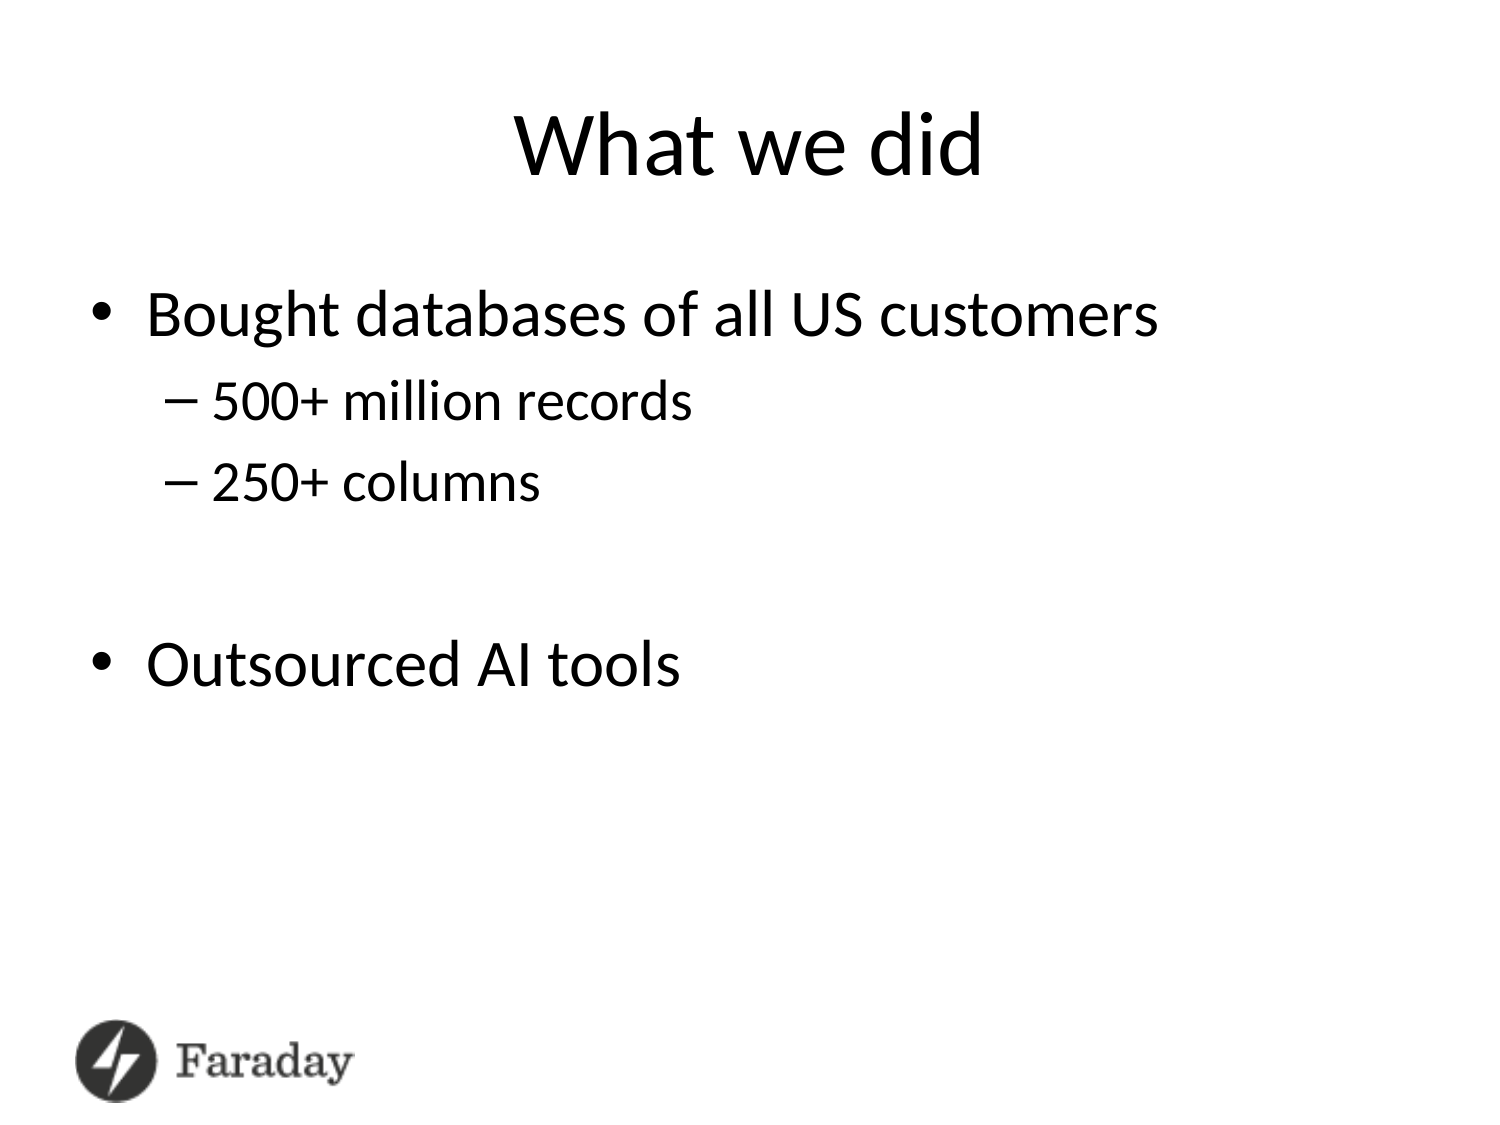

# What we did
Bought databases of all US customers
500+ million records
250+ columns

Outsourced AI tools